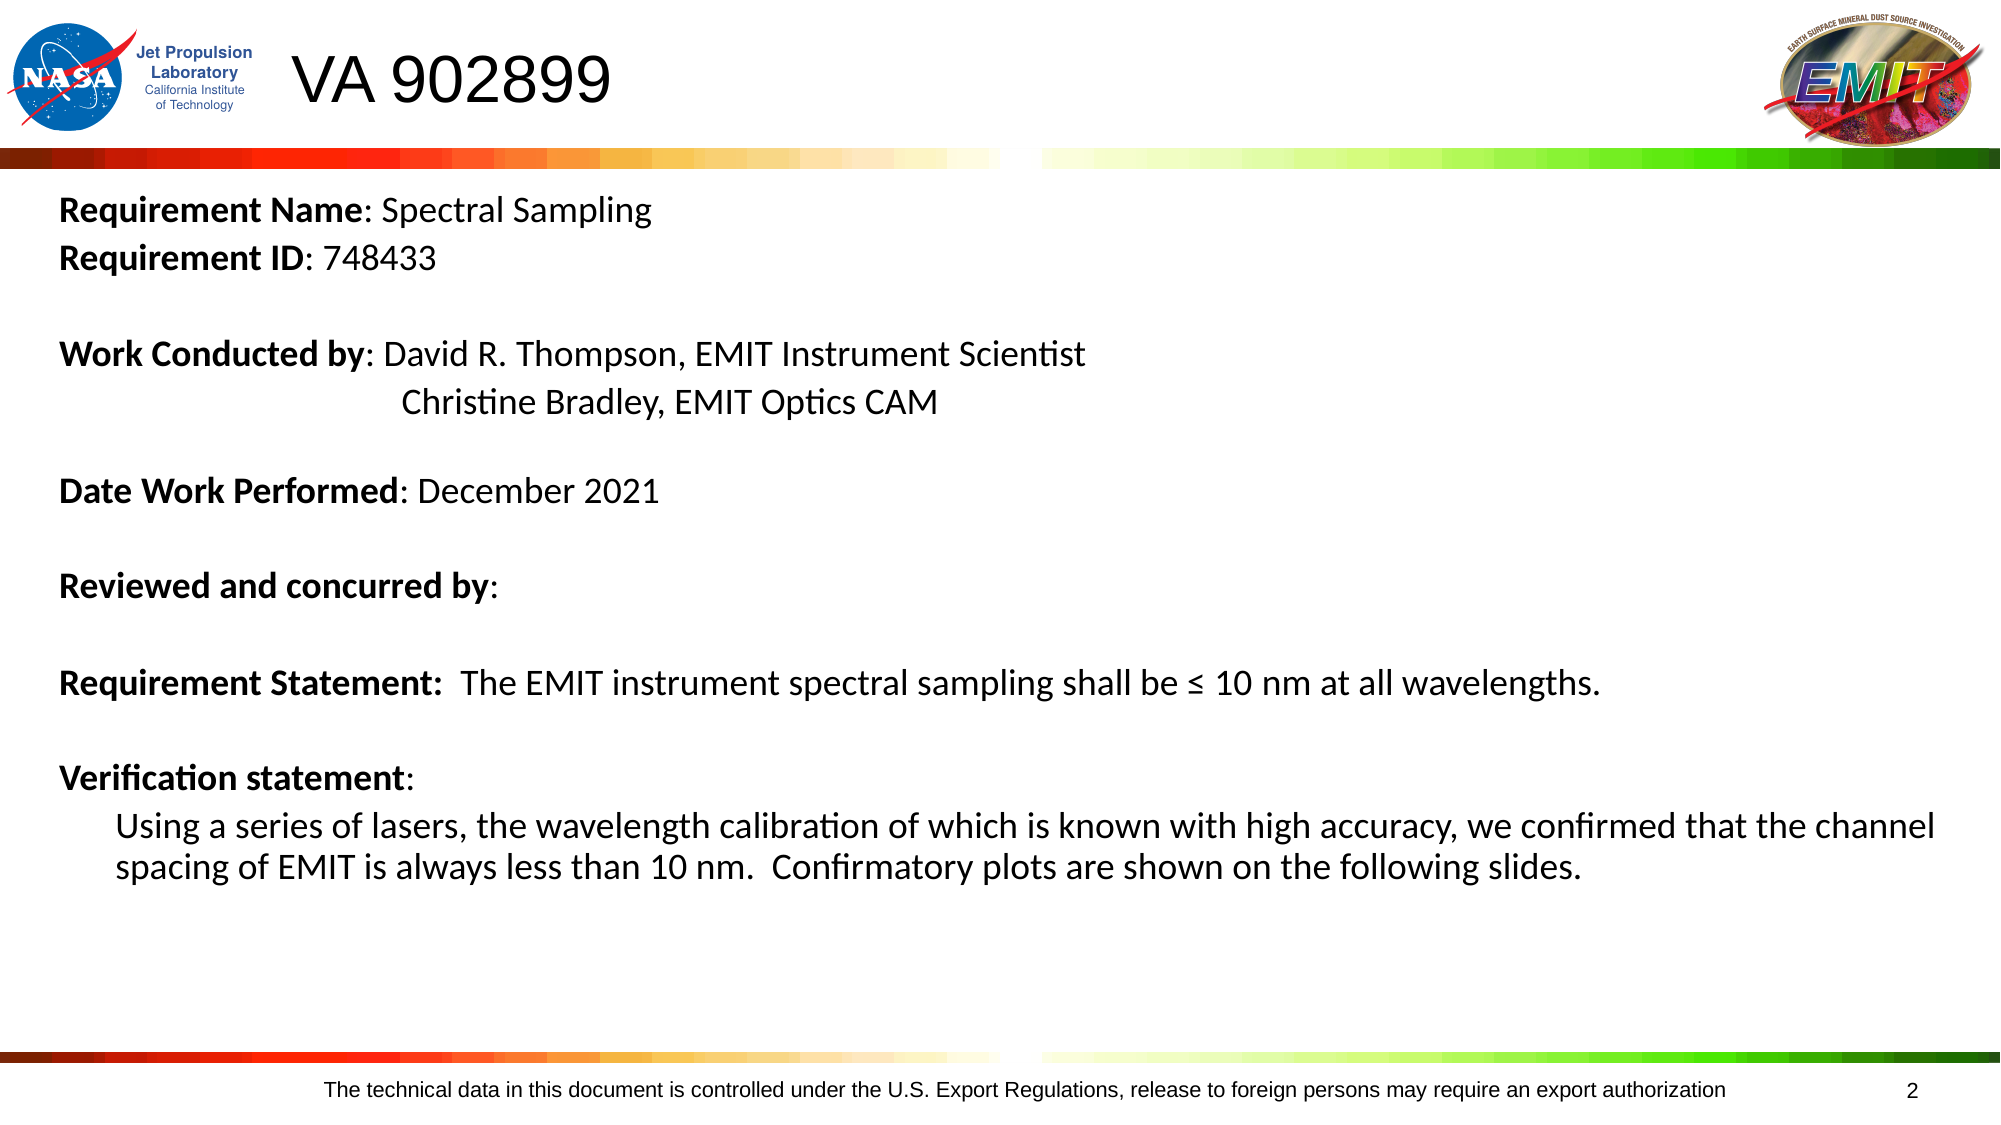

# VA 902899
Requirement Name: Spectral Sampling
Requirement ID: 748433

Work Conducted by: David R. Thompson, EMIT Instrument Scientist
		     Christine Bradley, EMIT Optics CAM
Date Work Performed: December 2021

Reviewed and concurred by:

Requirement Statement:  The EMIT instrument spectral sampling shall be ≤ 10 nm at all wavelengths.

Verification statement:
Using a series of lasers, the wavelength calibration of which is known with high accuracy, we confirmed that the channel spacing of EMIT is always less than 10 nm.  Confirmatory plots are shown on the following slides.

The technical data in this document is controlled under the U.S. Export Regulations, release to foreign persons may require an export authorization
2